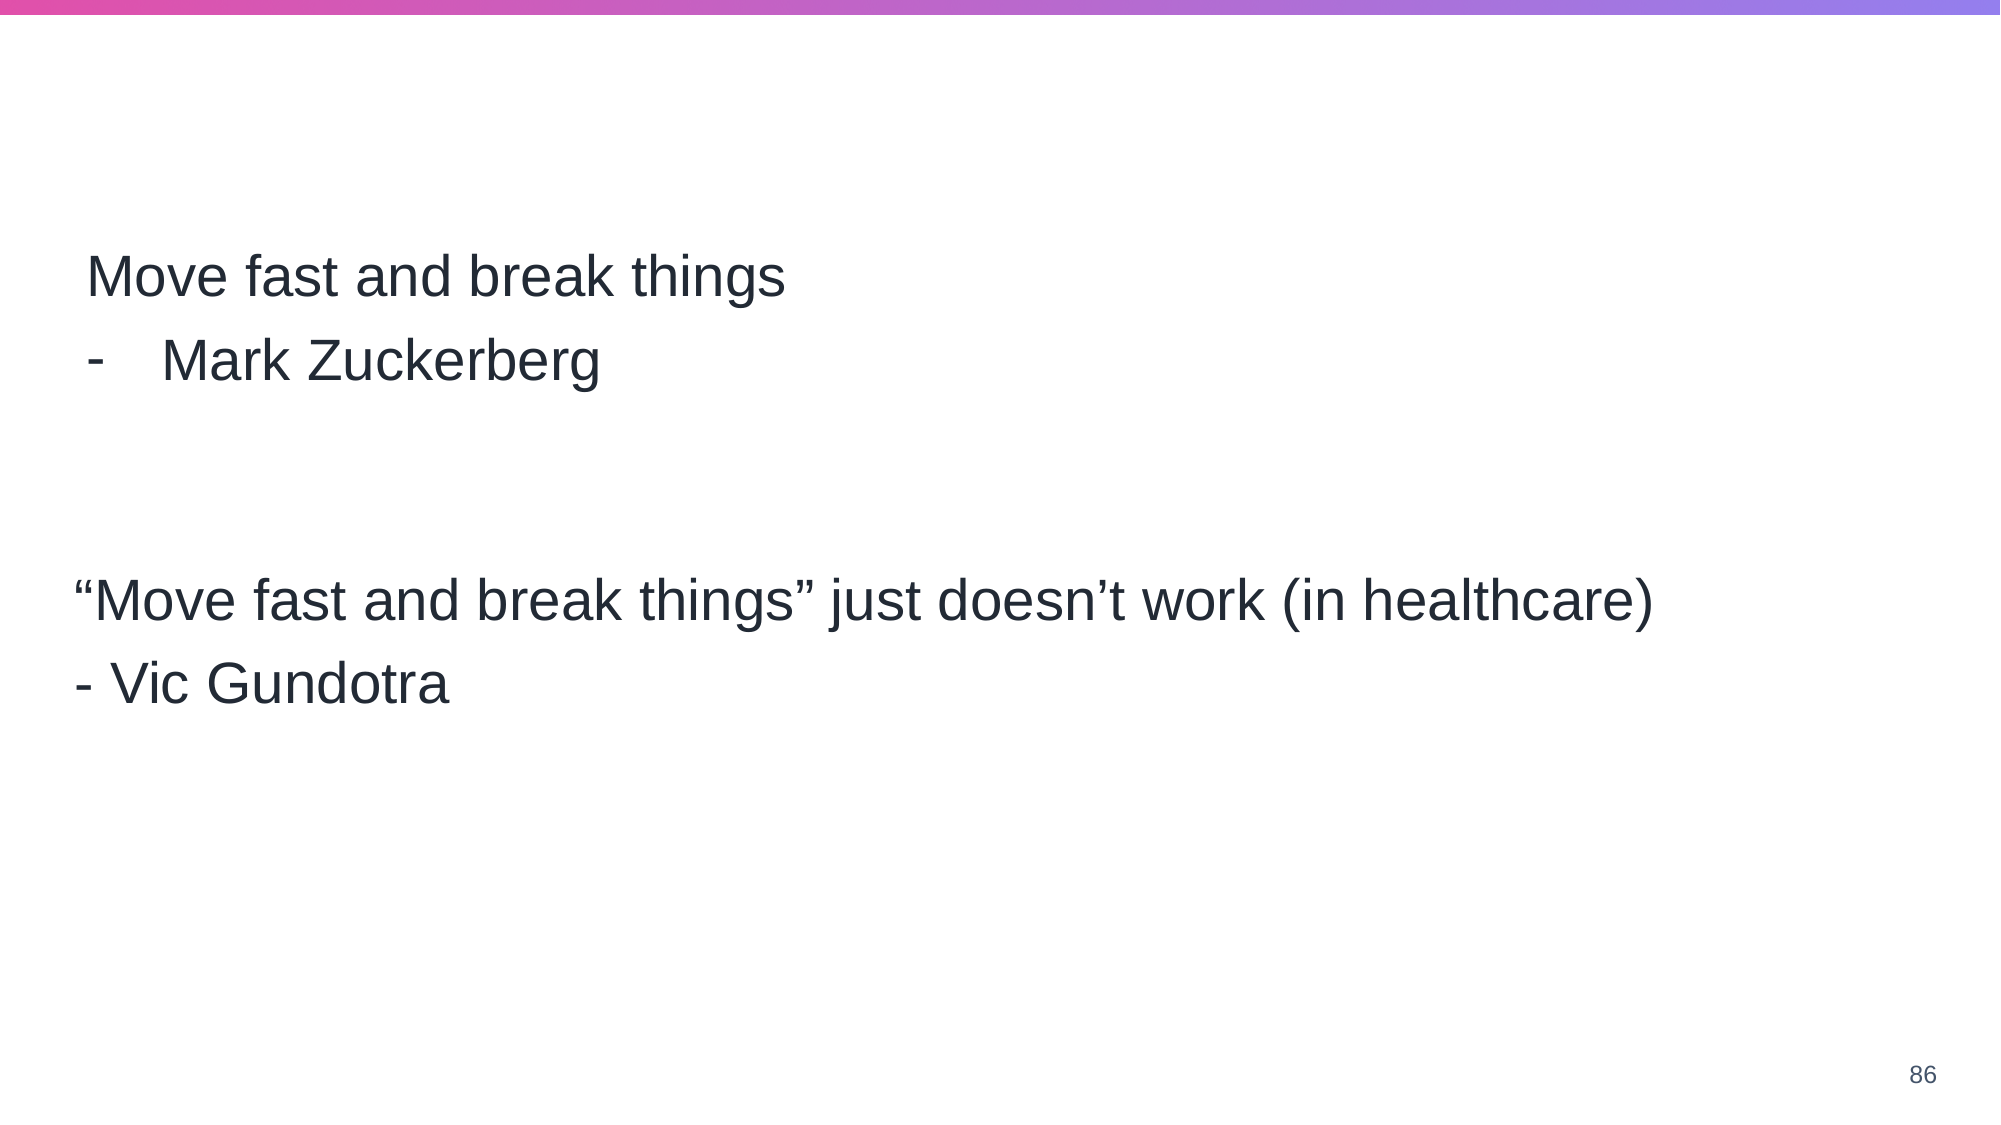

Move fast and break things
Mark Zuckerberg
“Move fast and break things” just doesn’t work (in healthcare)
- Vic Gundotra